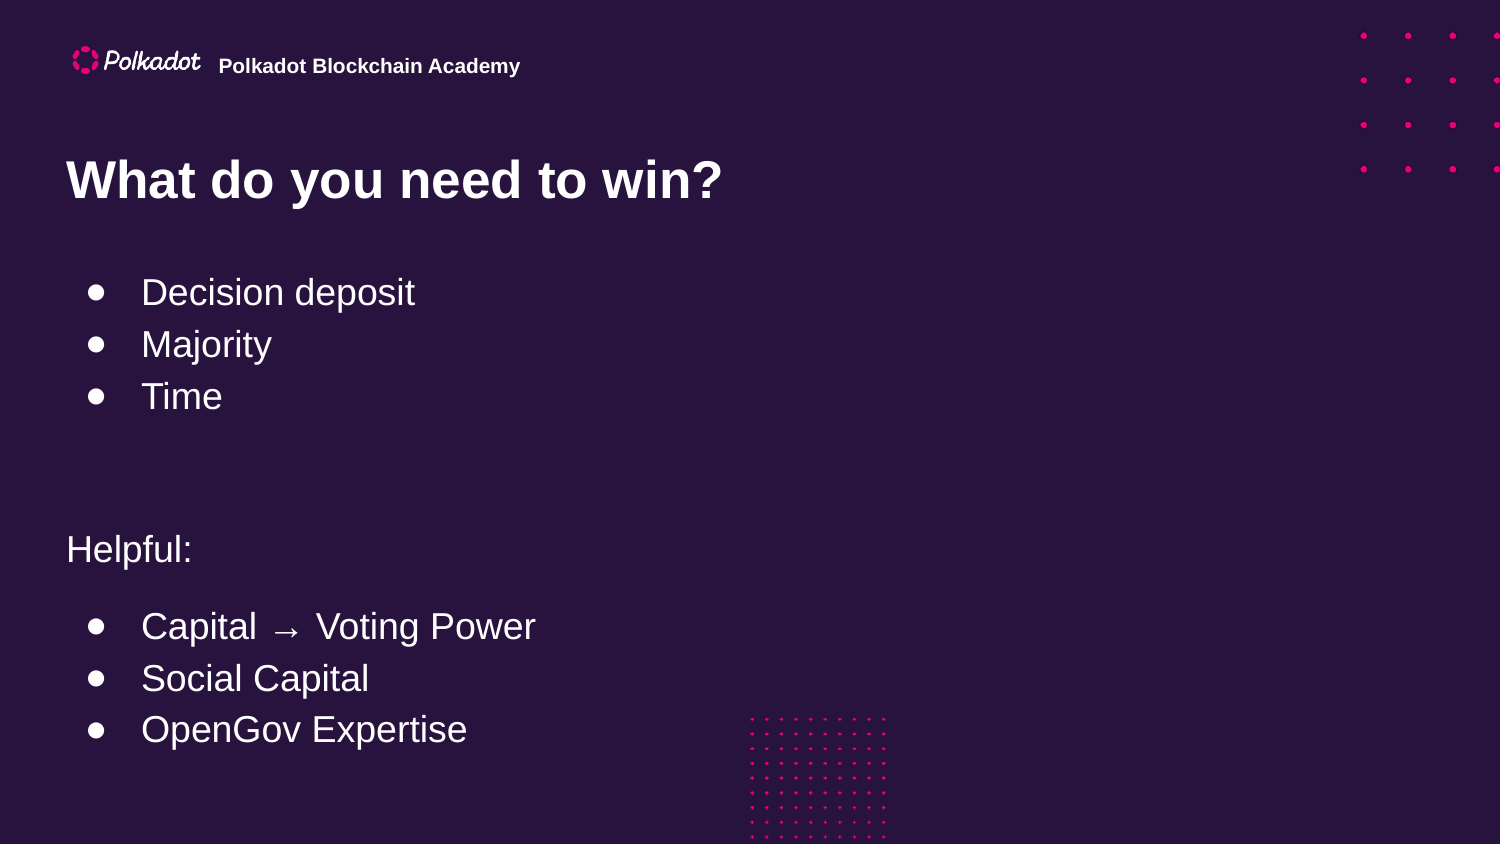

# What do you need to win?
Decision deposit
Majority
Time

Helpful:
Capital → Voting Power
Social Capital
OpenGov Expertise